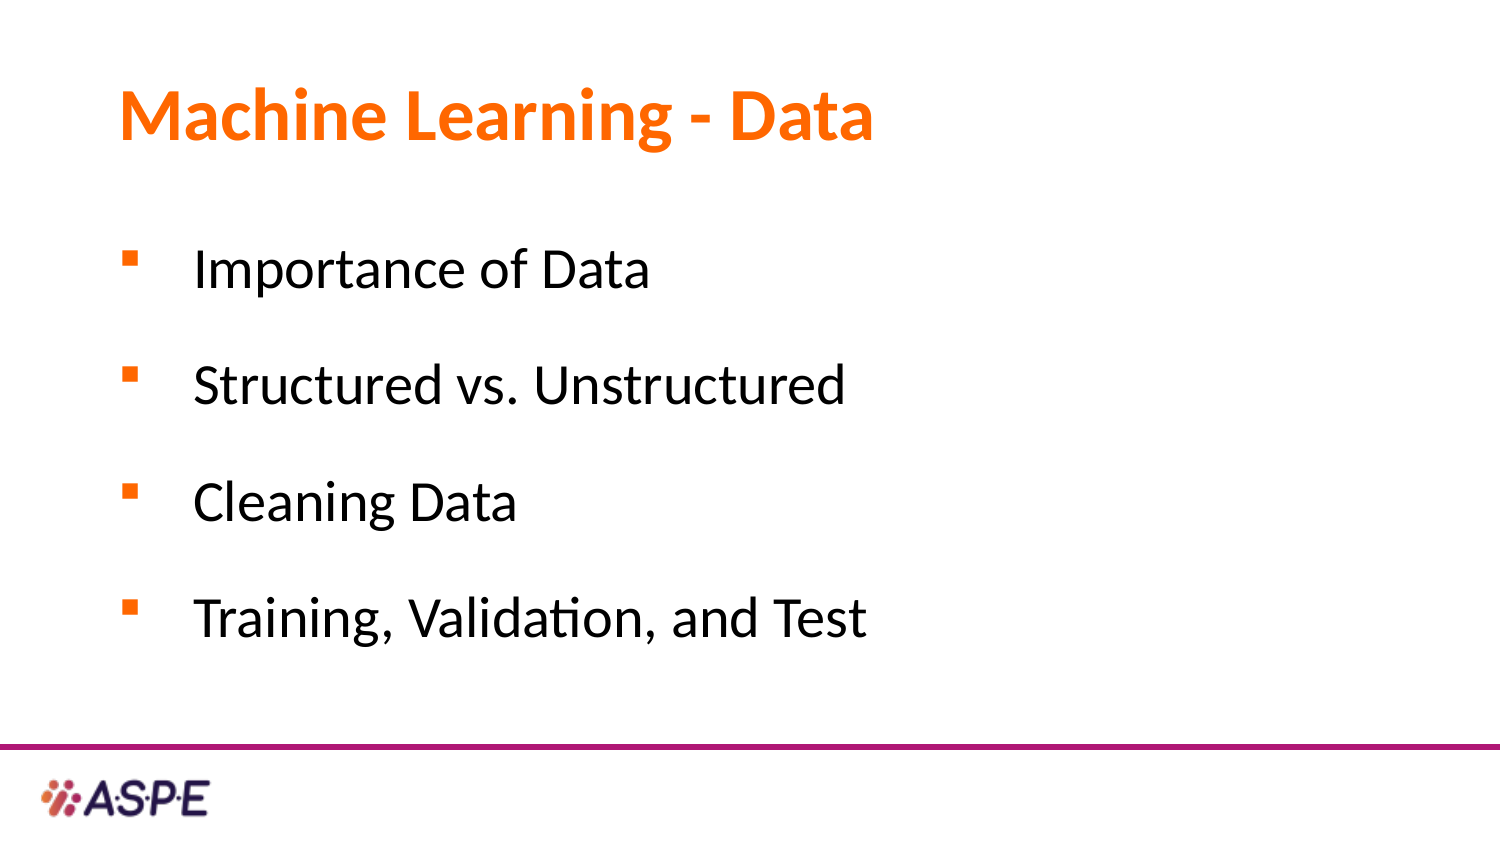

# Machine Learning - Data
Importance of Data
Structured vs. Unstructured
Cleaning Data
Training, Validation, and Test